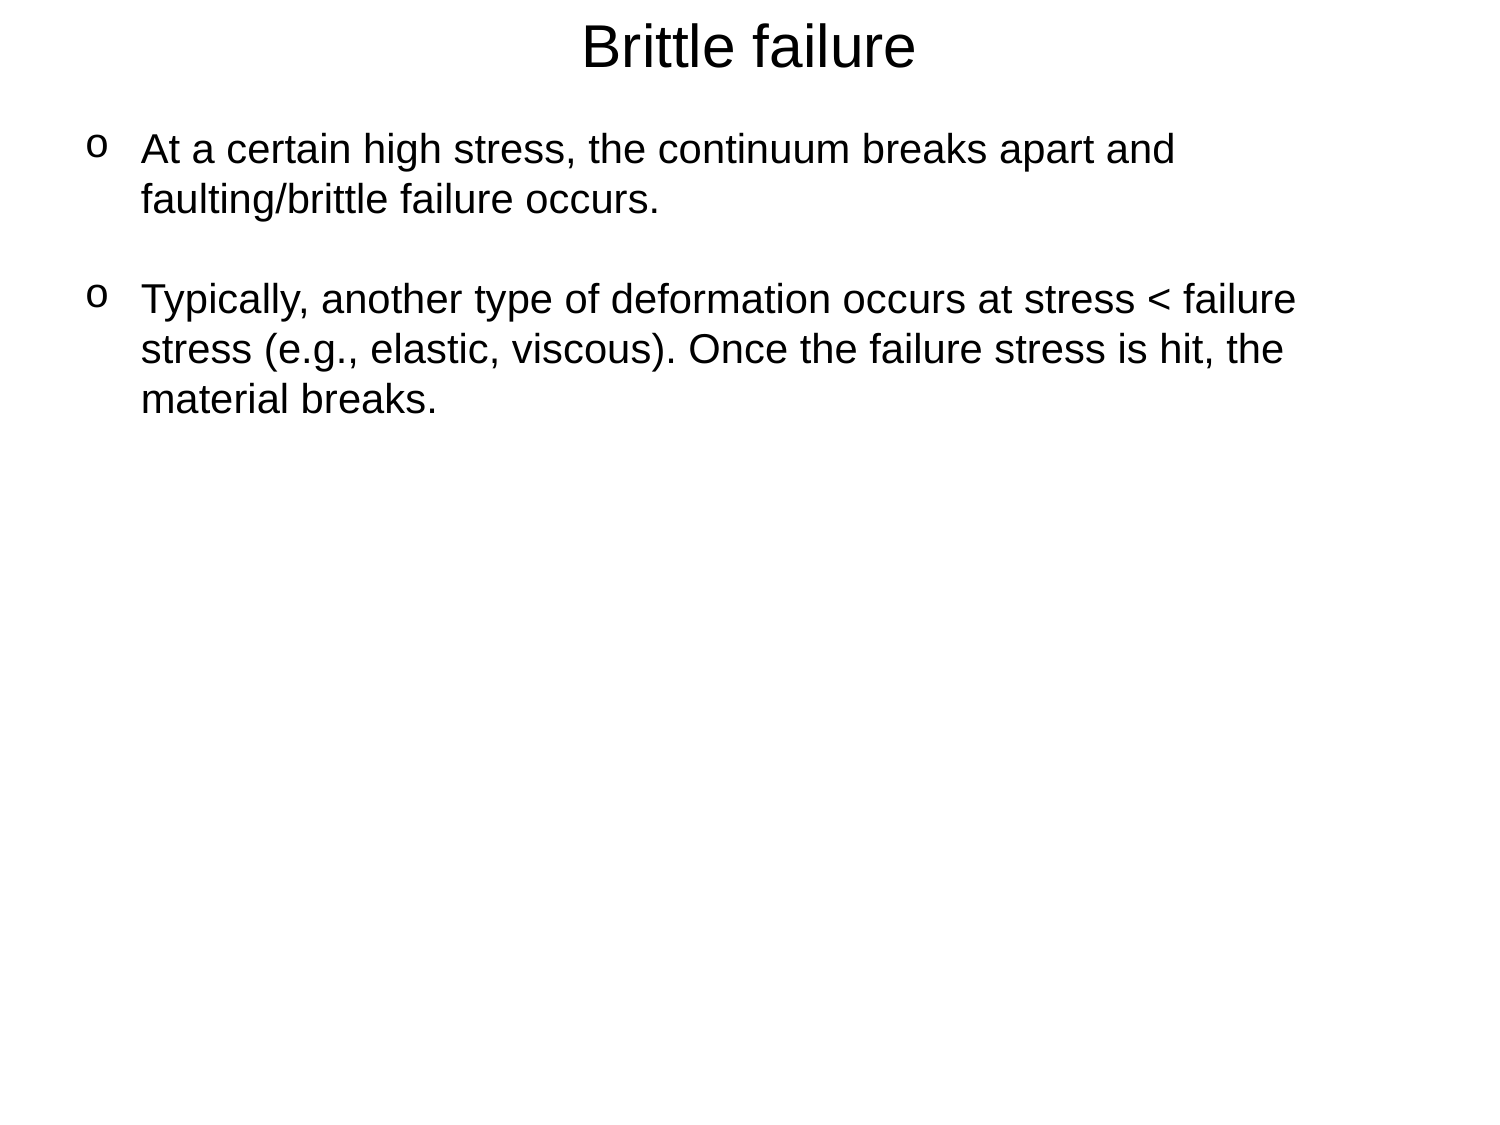

Brittle failure
At a certain high stress, the continuum breaks apart and faulting/brittle failure occurs.

Typically, another type of deformation occurs at stress < failure stress (e.g., elastic, viscous). Once the failure stress is hit, the material breaks.